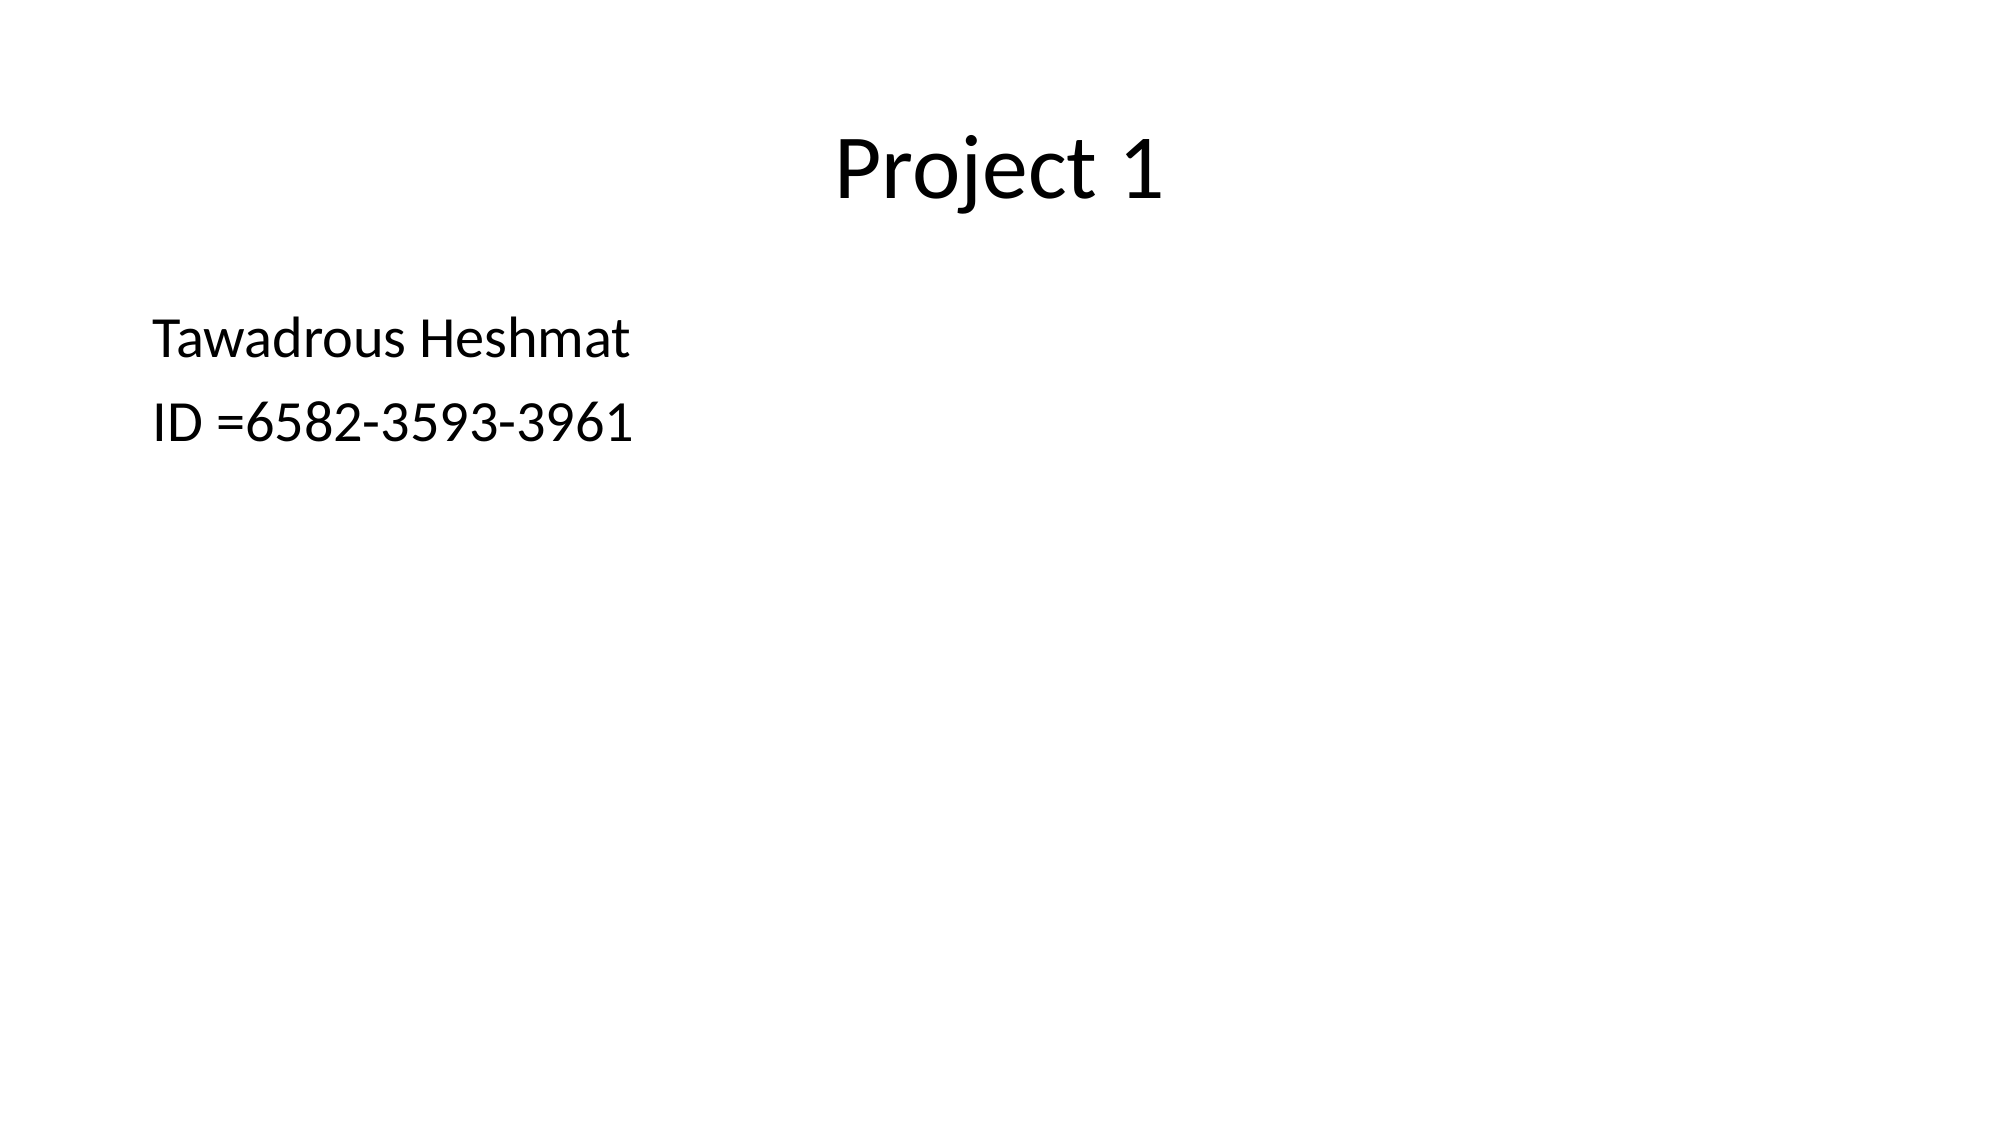

# Project 1
Tawadrous Heshmat
ID =6582-3593-3961